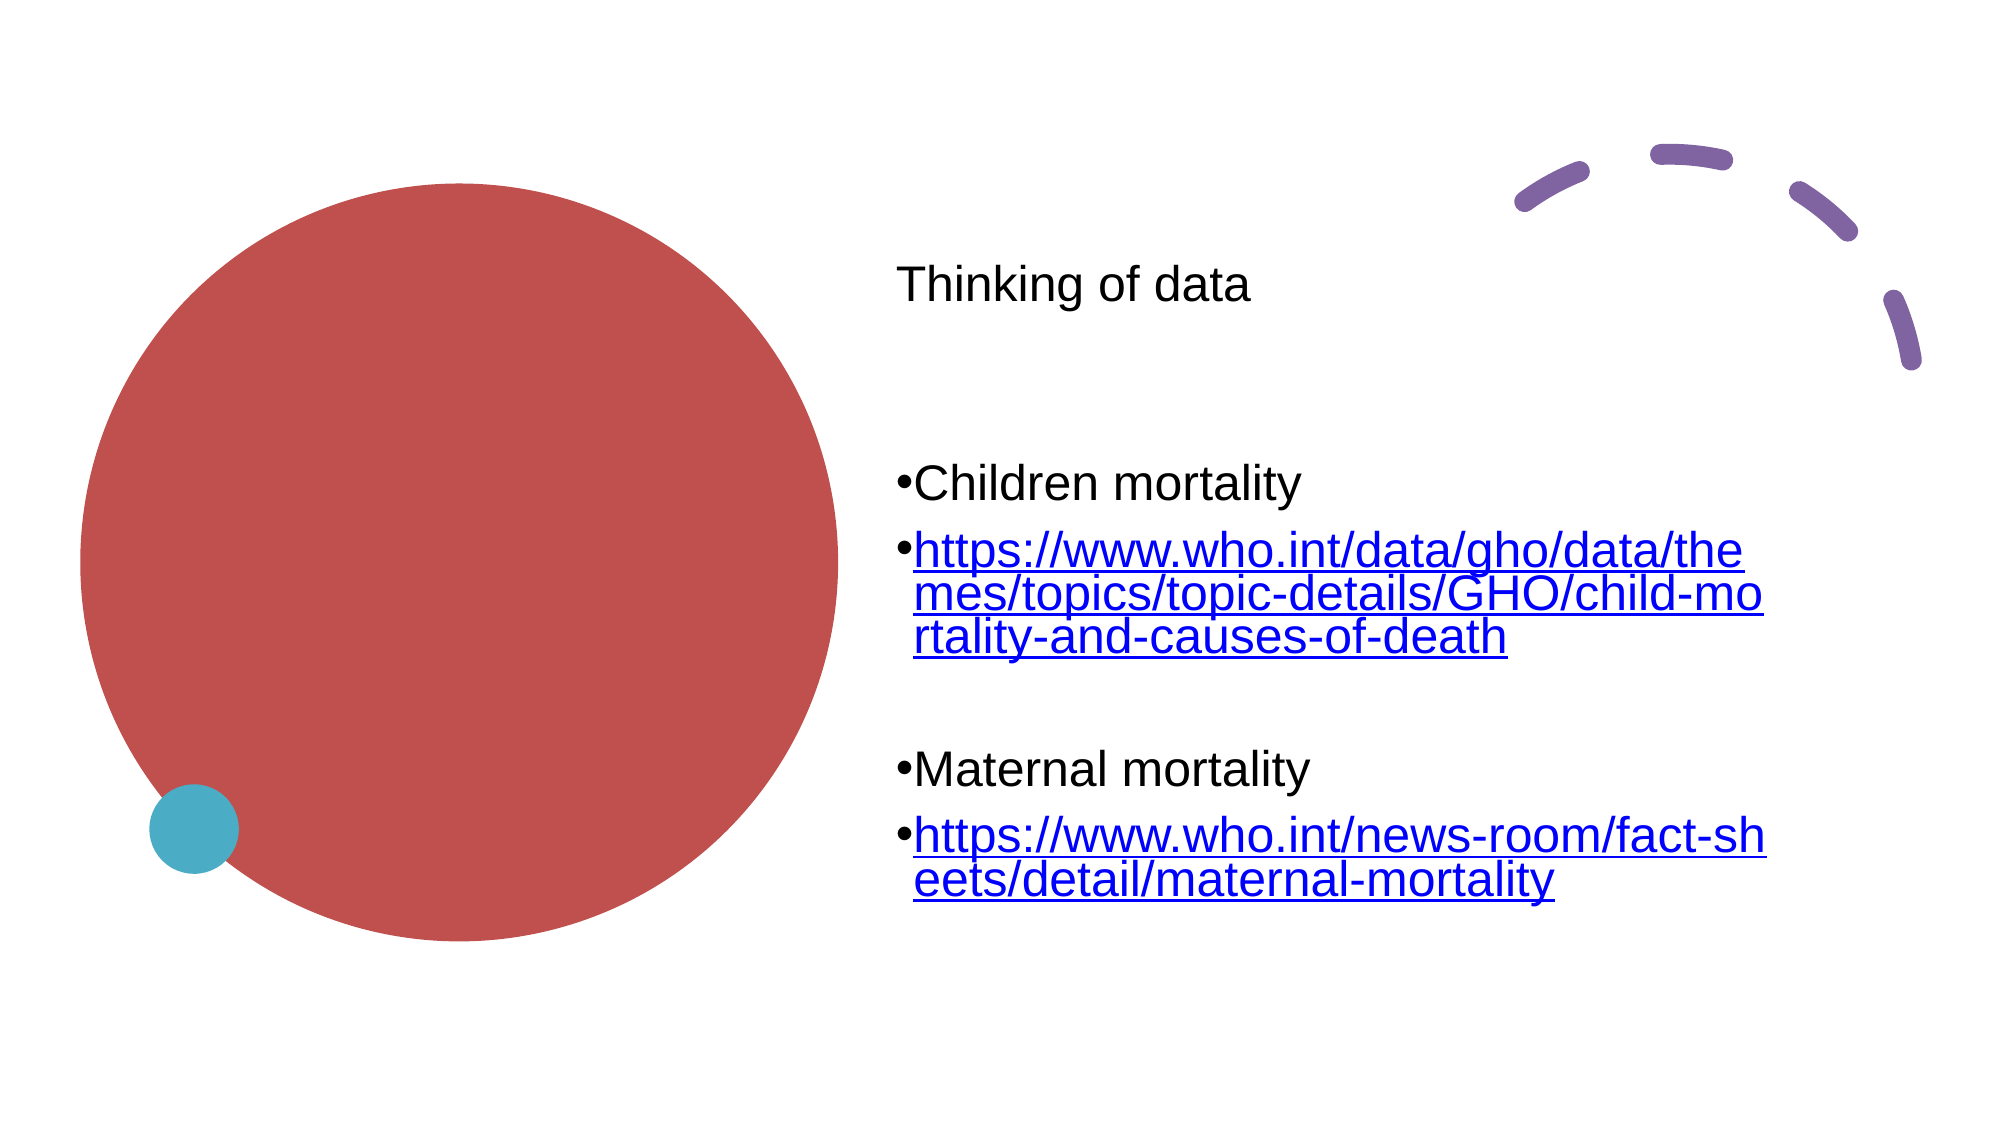

Thinking of data

Children mortality
https://www.who.int/data/gho/data/themes/topics/topic-details/GHO/child-mortality-and-causes-of-death

Maternal mortality
https://www.who.int/news-room/fact-sheets/detail/maternal-mortality